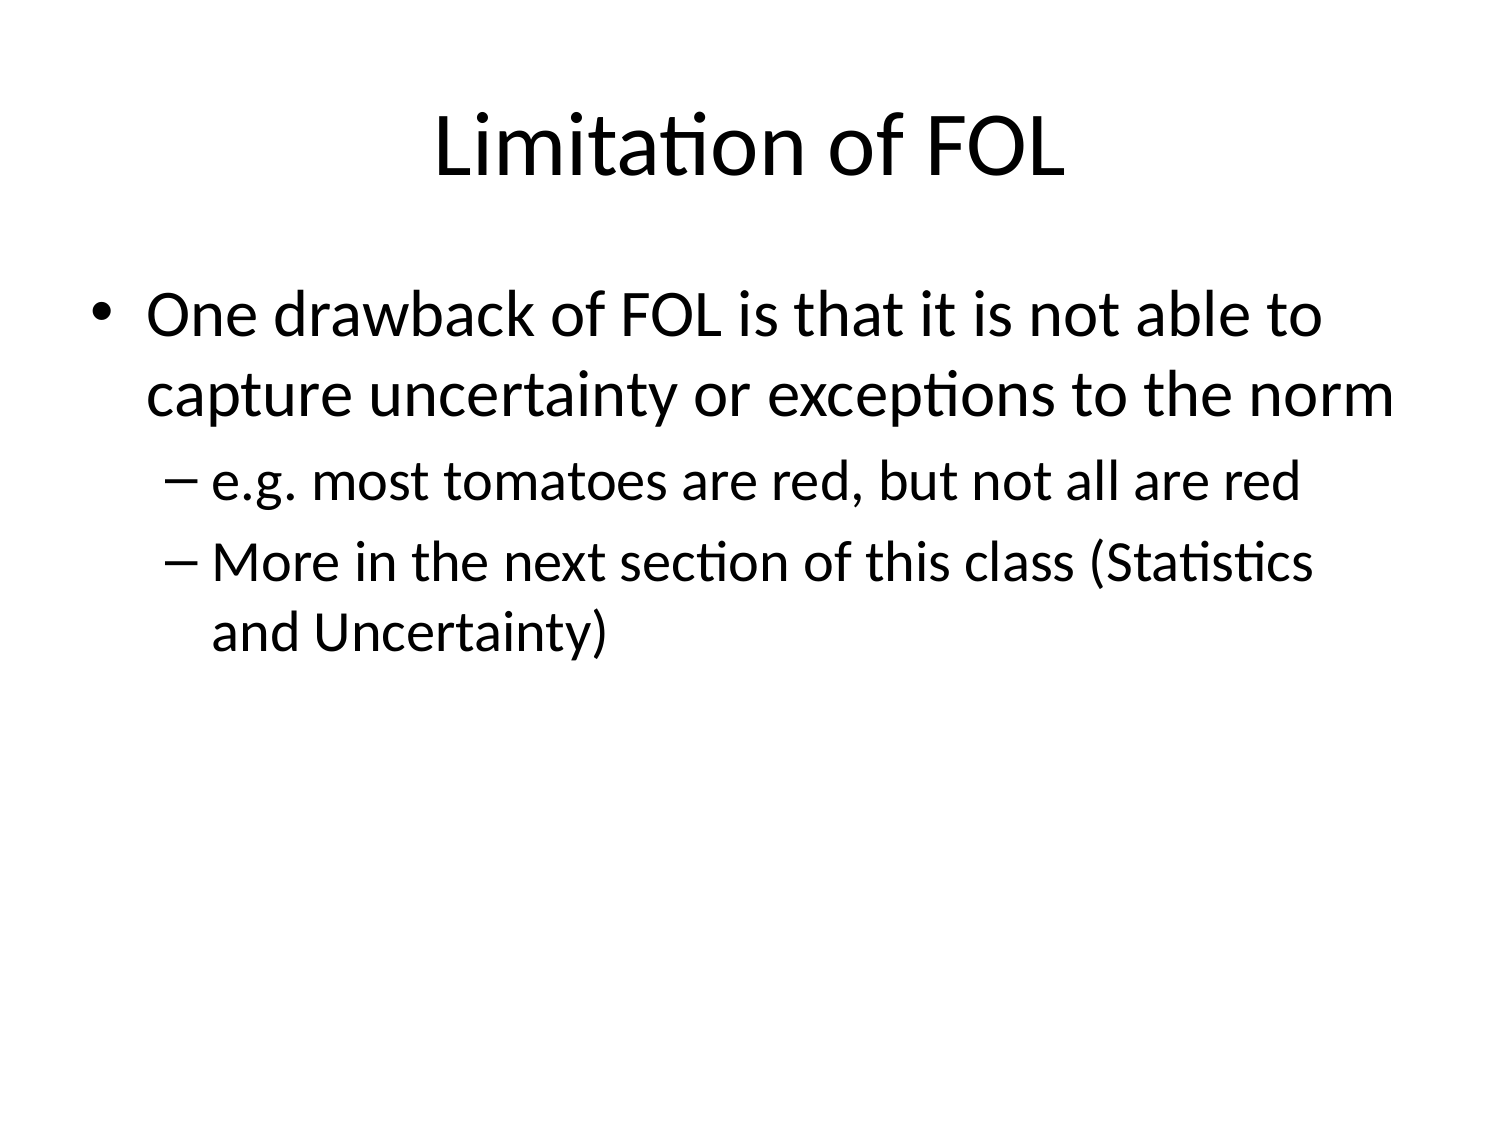

# Limitation of FOL
One drawback of FOL is that it is not able to capture uncertainty or exceptions to the norm
e.g. most tomatoes are red, but not all are red
More in the next section of this class (Statistics and Uncertainty)